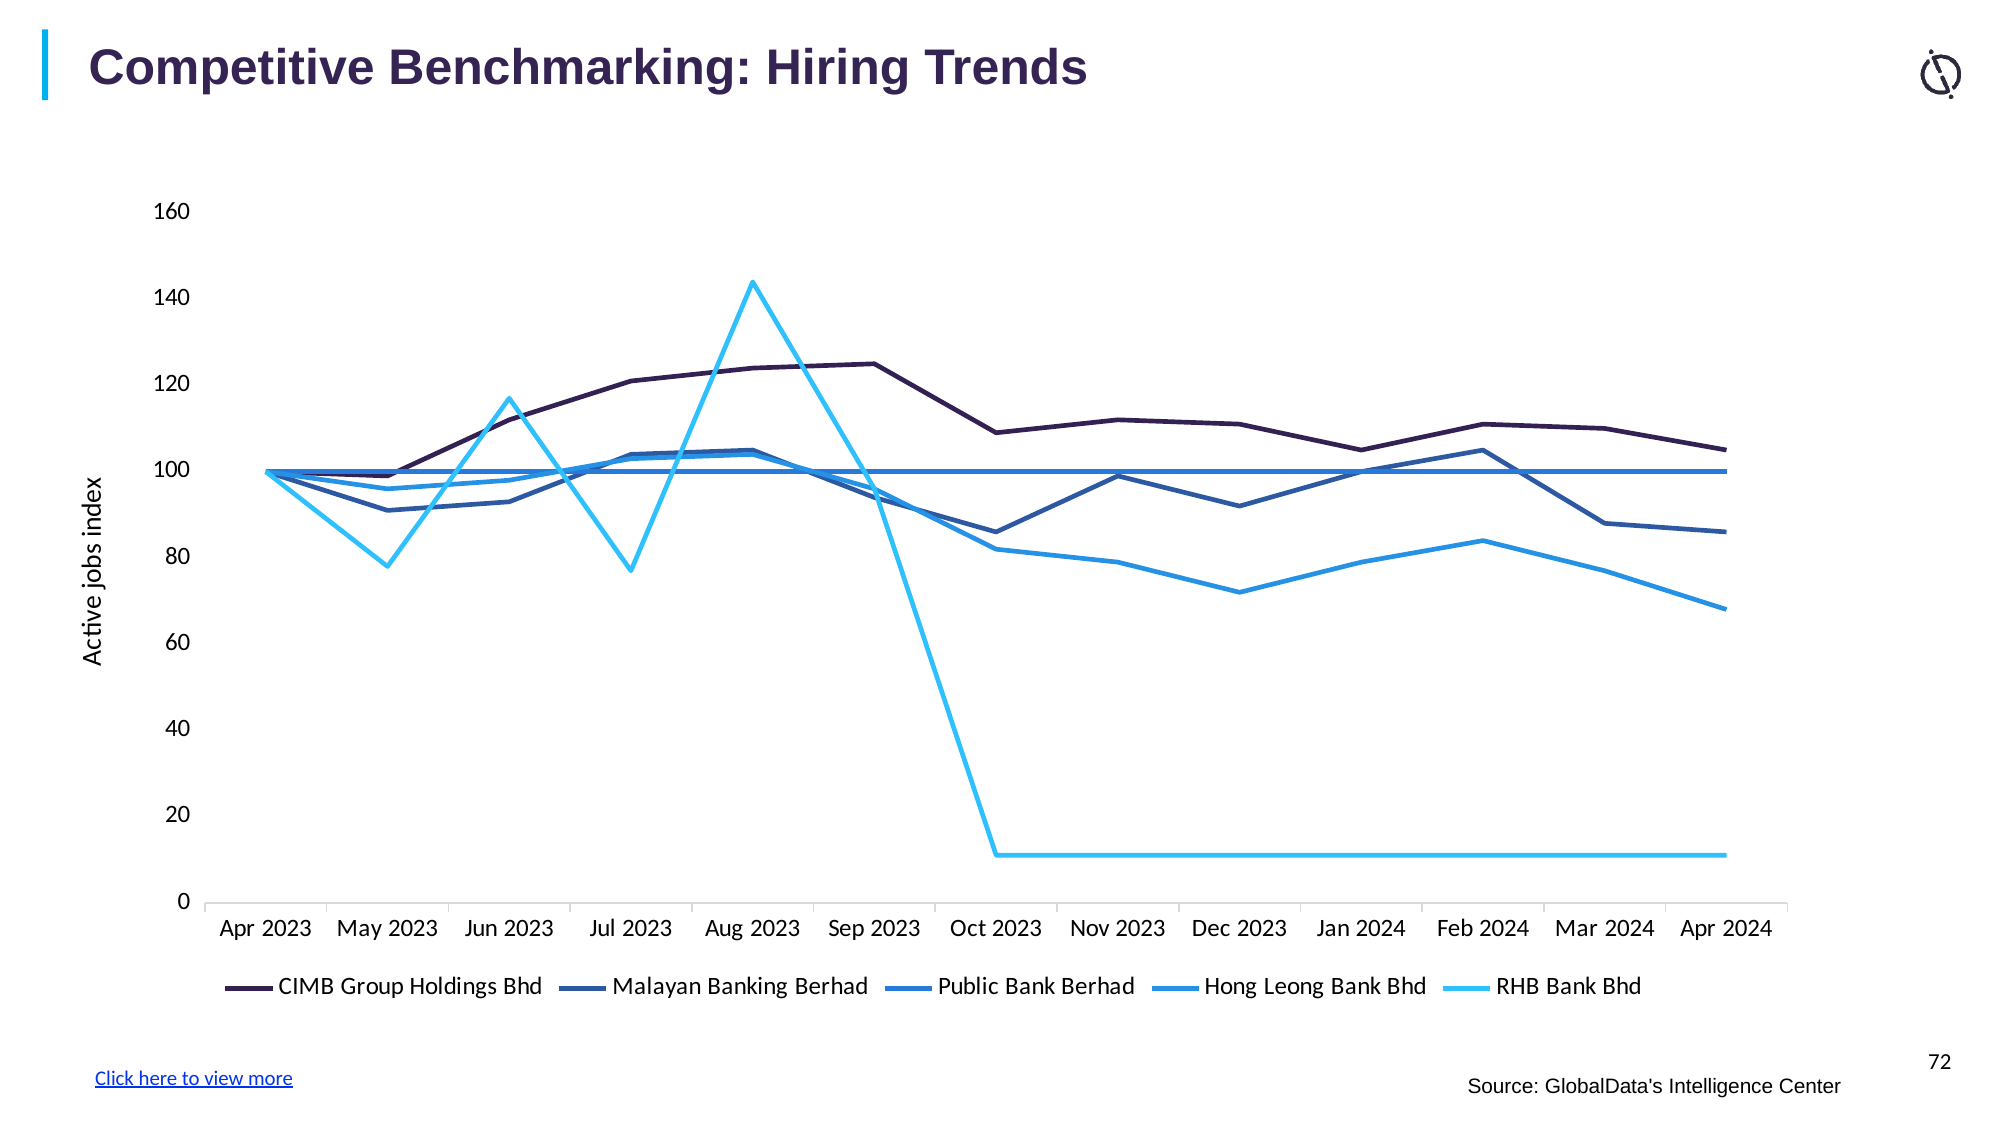

Competitive Benchmarking: Hiring Trends

### Chart

| Category | CIMB Group Holdings Bhd | Malayan Banking Berhad | Public Bank Berhad | Hong Leong Bank Bhd | RHB Bank Bhd |
|---|---|---|---|---|---|
| Apr 2023 | 100.0 | 100.0 | 100.0 | 100.0 | 100.0 |
| May 2023 | 99.0 | 91.0 | 100.0 | 96.0 | 78.0 |
| Jun 2023 | 112.0 | 93.0 | 100.0 | 98.0 | 117.0 |
| Jul 2023 | 121.0 | 104.0 | 100.0 | 103.0 | 77.0 |
| Aug 2023 | 124.0 | 105.0 | 100.0 | 104.0 | 144.0 |
| Sep 2023 | 125.0 | 94.0 | 100.0 | 96.0 | 96.0 |
| Oct 2023 | 109.0 | 86.0 | 100.0 | 82.0 | 11.0 |
| Nov 2023 | 112.0 | 99.0 | 100.0 | 79.0 | 11.0 |
| Dec 2023 | 111.0 | 92.0 | 100.0 | 72.0 | 11.0 |
| Jan 2024 | 105.0 | 100.0 | 100.0 | 79.0 | 11.0 |
| Feb 2024 | 111.0 | 105.0 | 100.0 | 84.0 | 11.0 |
| Mar 2024 | 110.0 | 88.0 | 100.0 | 77.0 | 11.0 |
| Apr 2024 | 105.0 | 86.0 | 100.0 | 68.0 | 11.0 |
Click here to view more